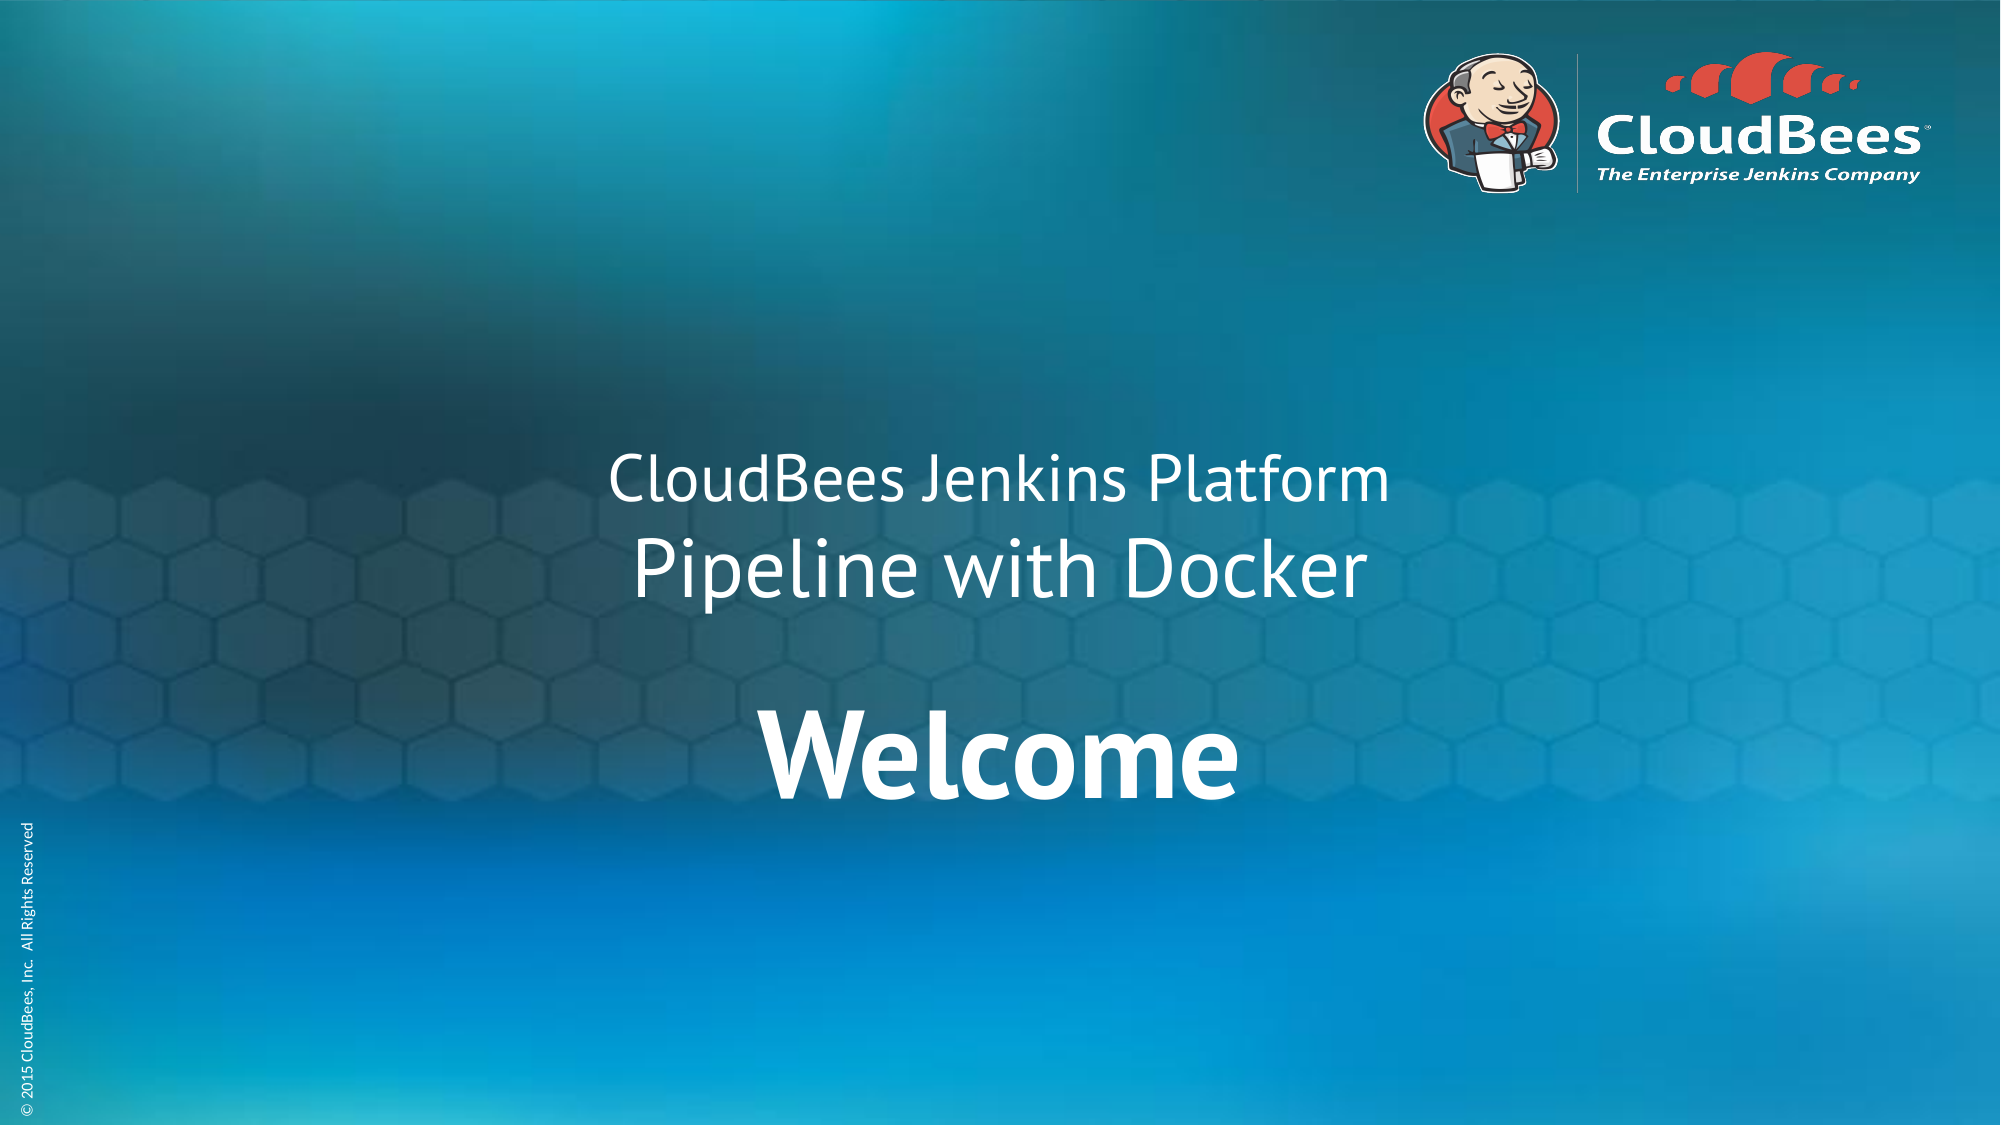

# CloudBees Jenkins Platform Pipeline with Docker
Welcome